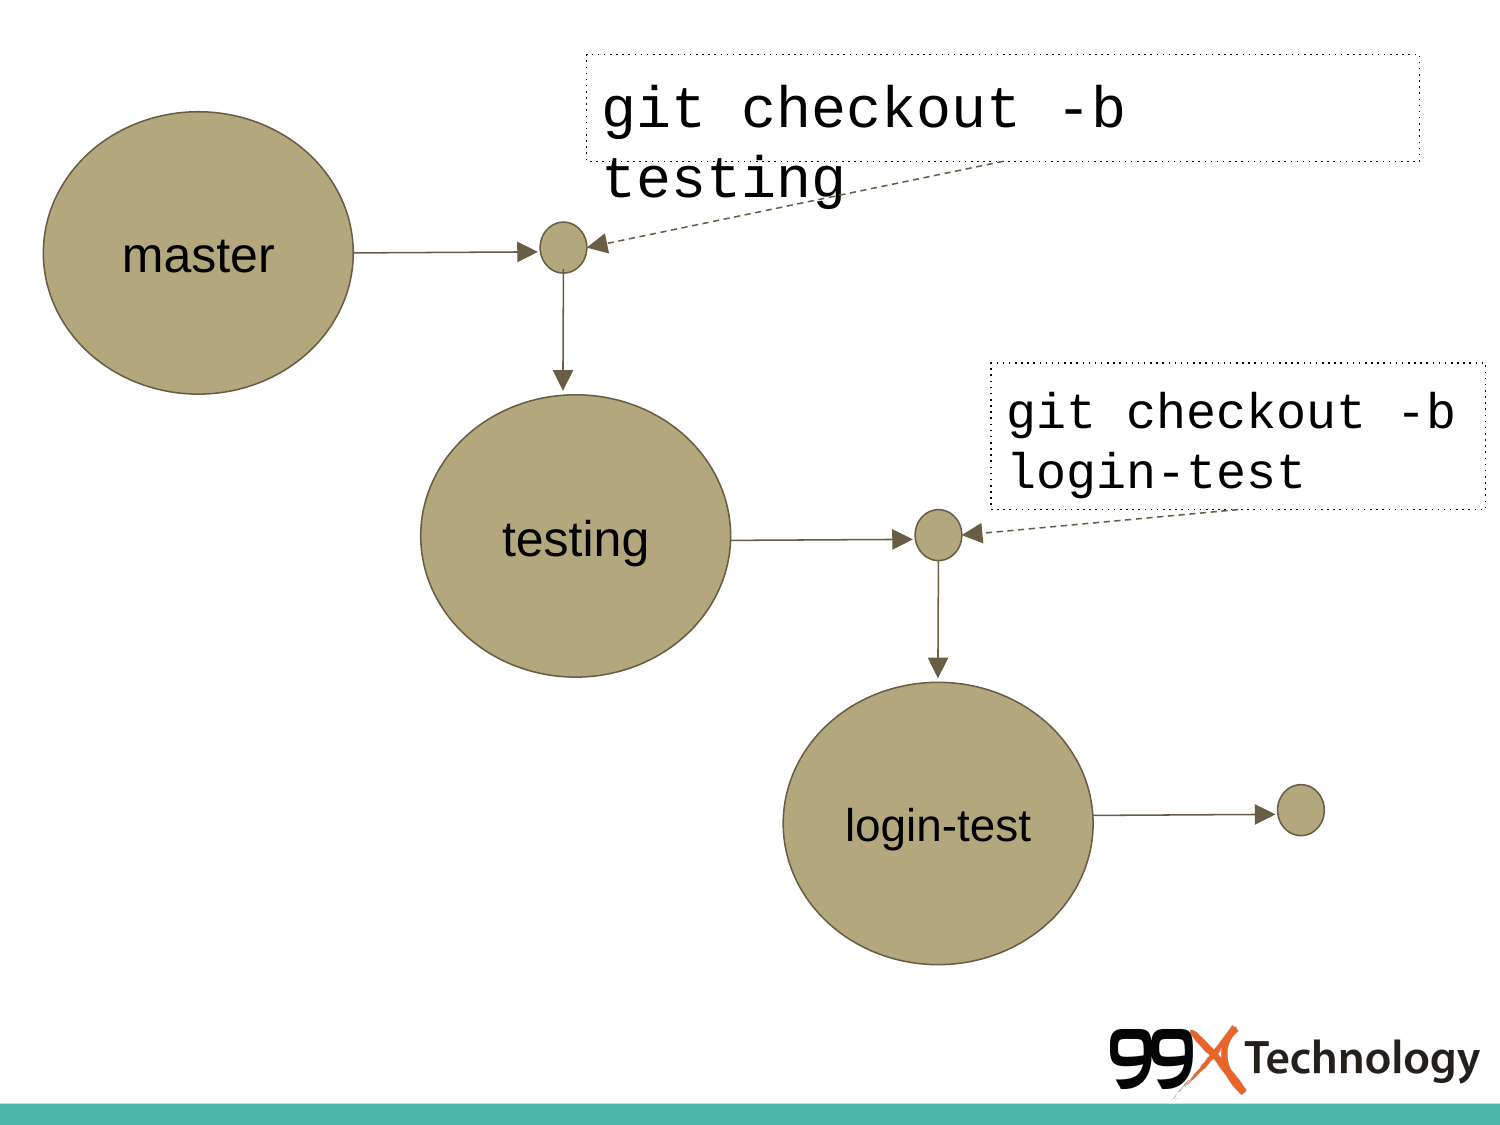

git checkout -b testing
master

git checkout -b login-test
testing

login-test